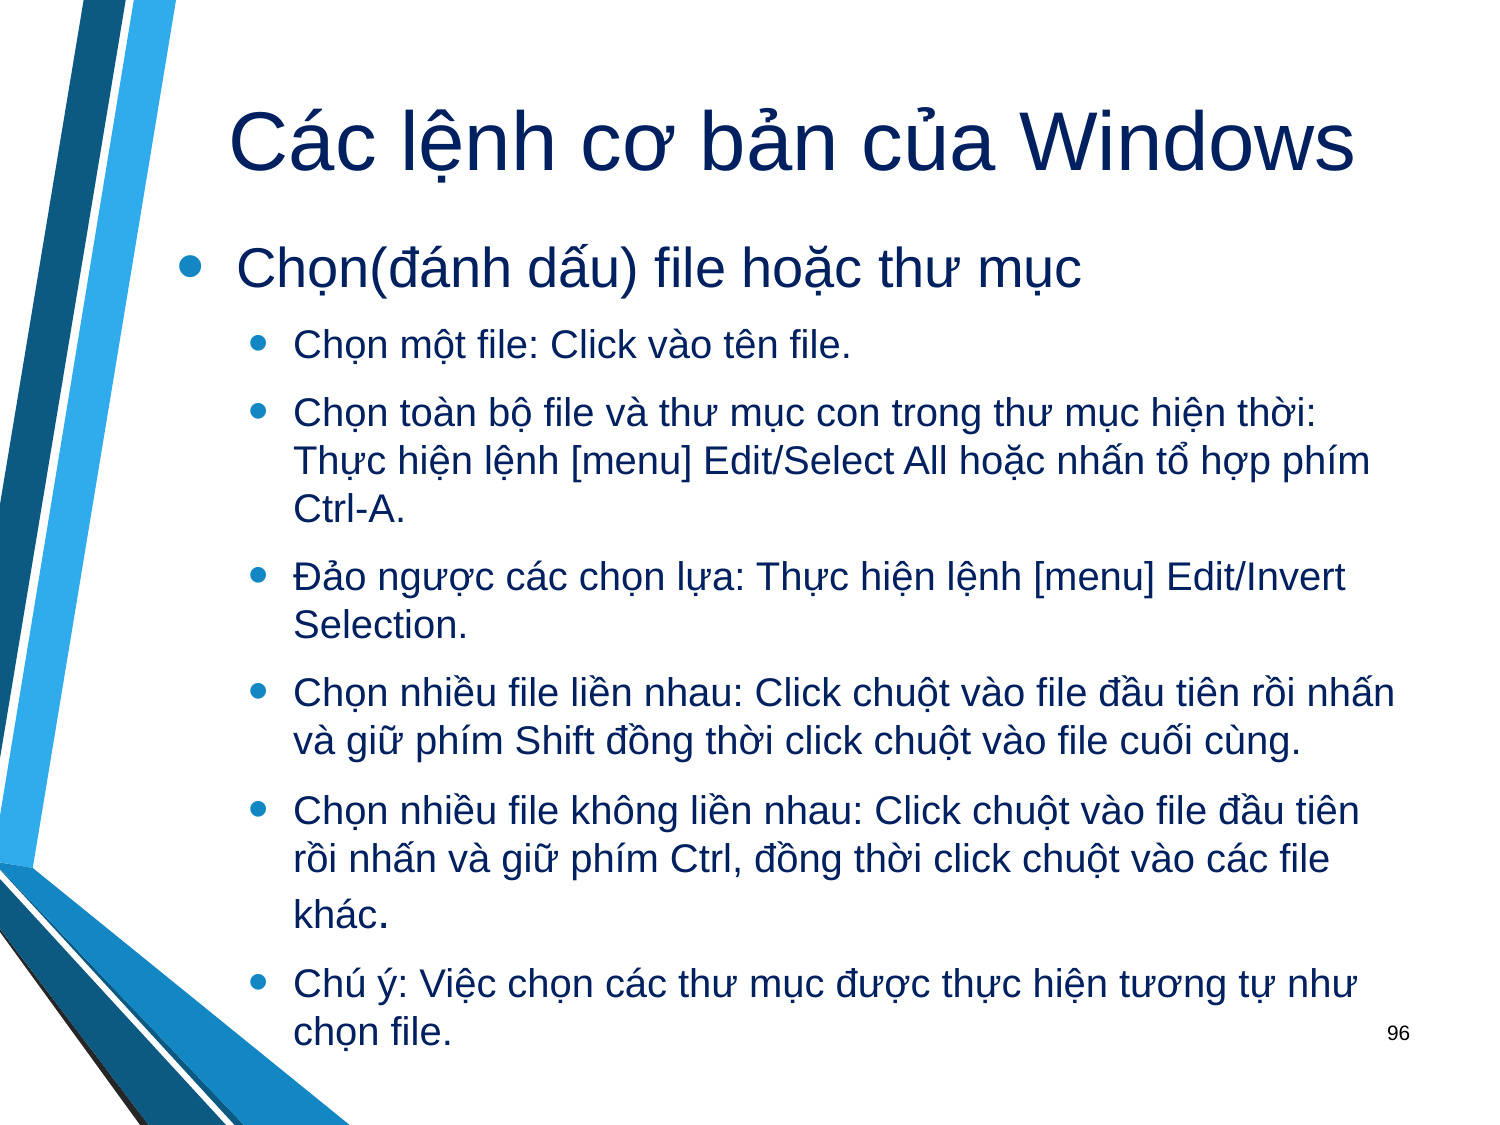

# Các lệnh cơ bản của Windows
 Chọn(đánh dấu) file hoặc thư mục
Chọn một file: Click vào tên file.
Chọn toàn bộ file và thư mục con trong thư mục hiện thời: Thực hiện lệnh [menu] Edit/Select All hoặc nhấn tổ hợp phím Ctrl-A.
Đảo ngược các chọn lựa: Thực hiện lệnh [menu] Edit/Invert Selection.
Chọn nhiều file liền nhau: Click chuột vào file đầu tiên rồi nhấn và giữ phím Shift đồng thời click chuột vào file cuối cùng.
Chọn nhiều file không liền nhau: Click chuột vào file đầu tiên rồi nhấn và giữ phím Ctrl, đồng thời click chuột vào các file khác.
Chú ý: Việc chọn các thư mục được thực hiện tương tự như chọn file.

96